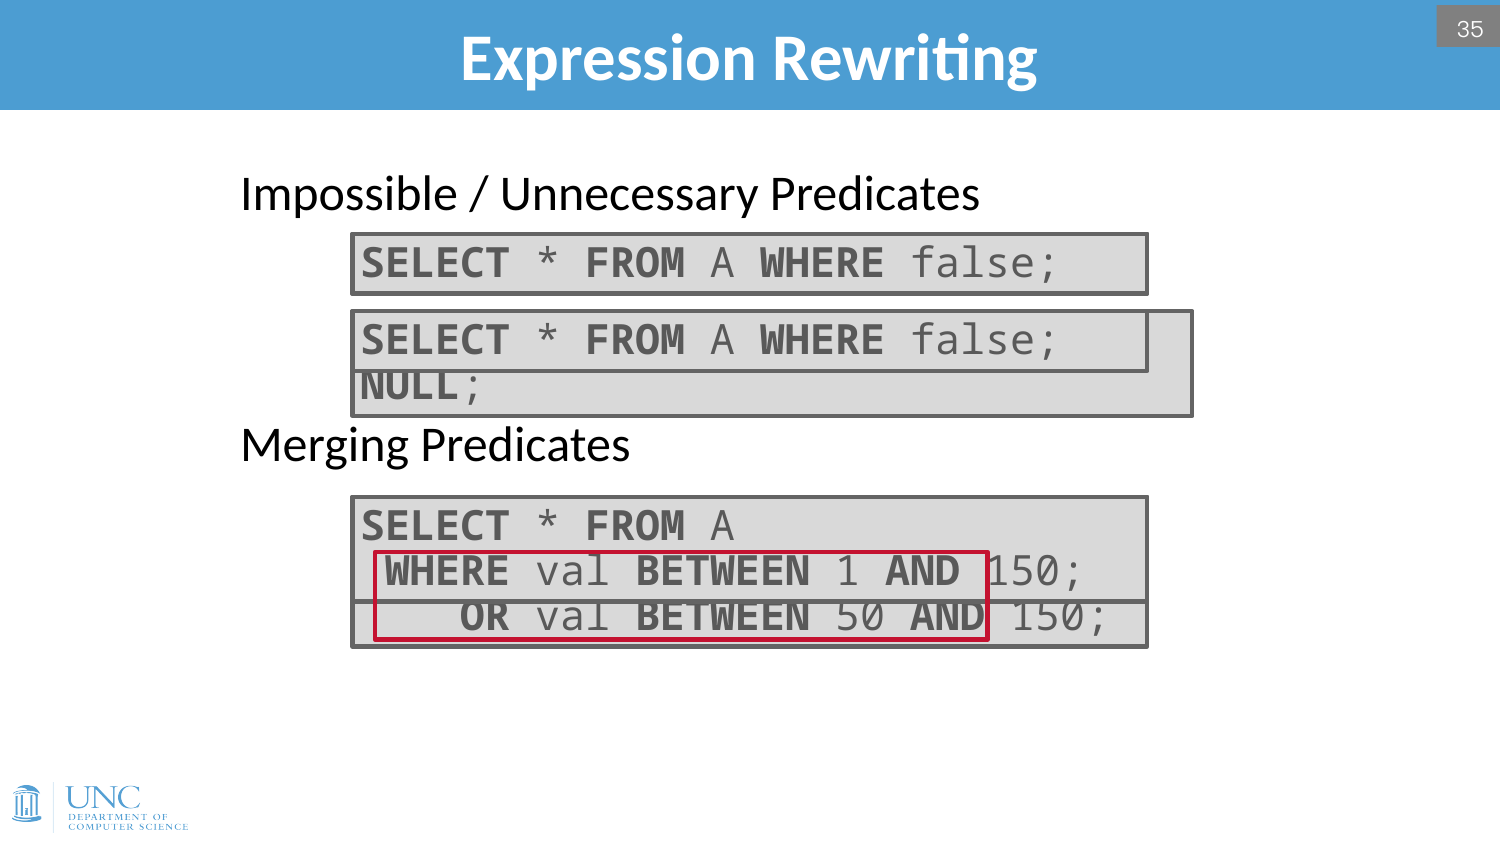

# Expression Rewriting
35
Impossible / Unnecessary Predicates

Merging Predicates
SELECT * FROM A WHERE 1 = 0;
SELECT * FROM A WHERE false;

SELECT * FROM A WHERE NOW() IS NULL;
SELECT * FROM A WHERE false;

SELECT * FROM A WHERE RANDOM() IS NULL;

SELECT * FROM A
 WHERE val BETWEEN 1 AND 100
    OR val BETWEEN 50 AND 150;
SELECT * FROM A
 WHERE val BETWEEN 1 AND 150;